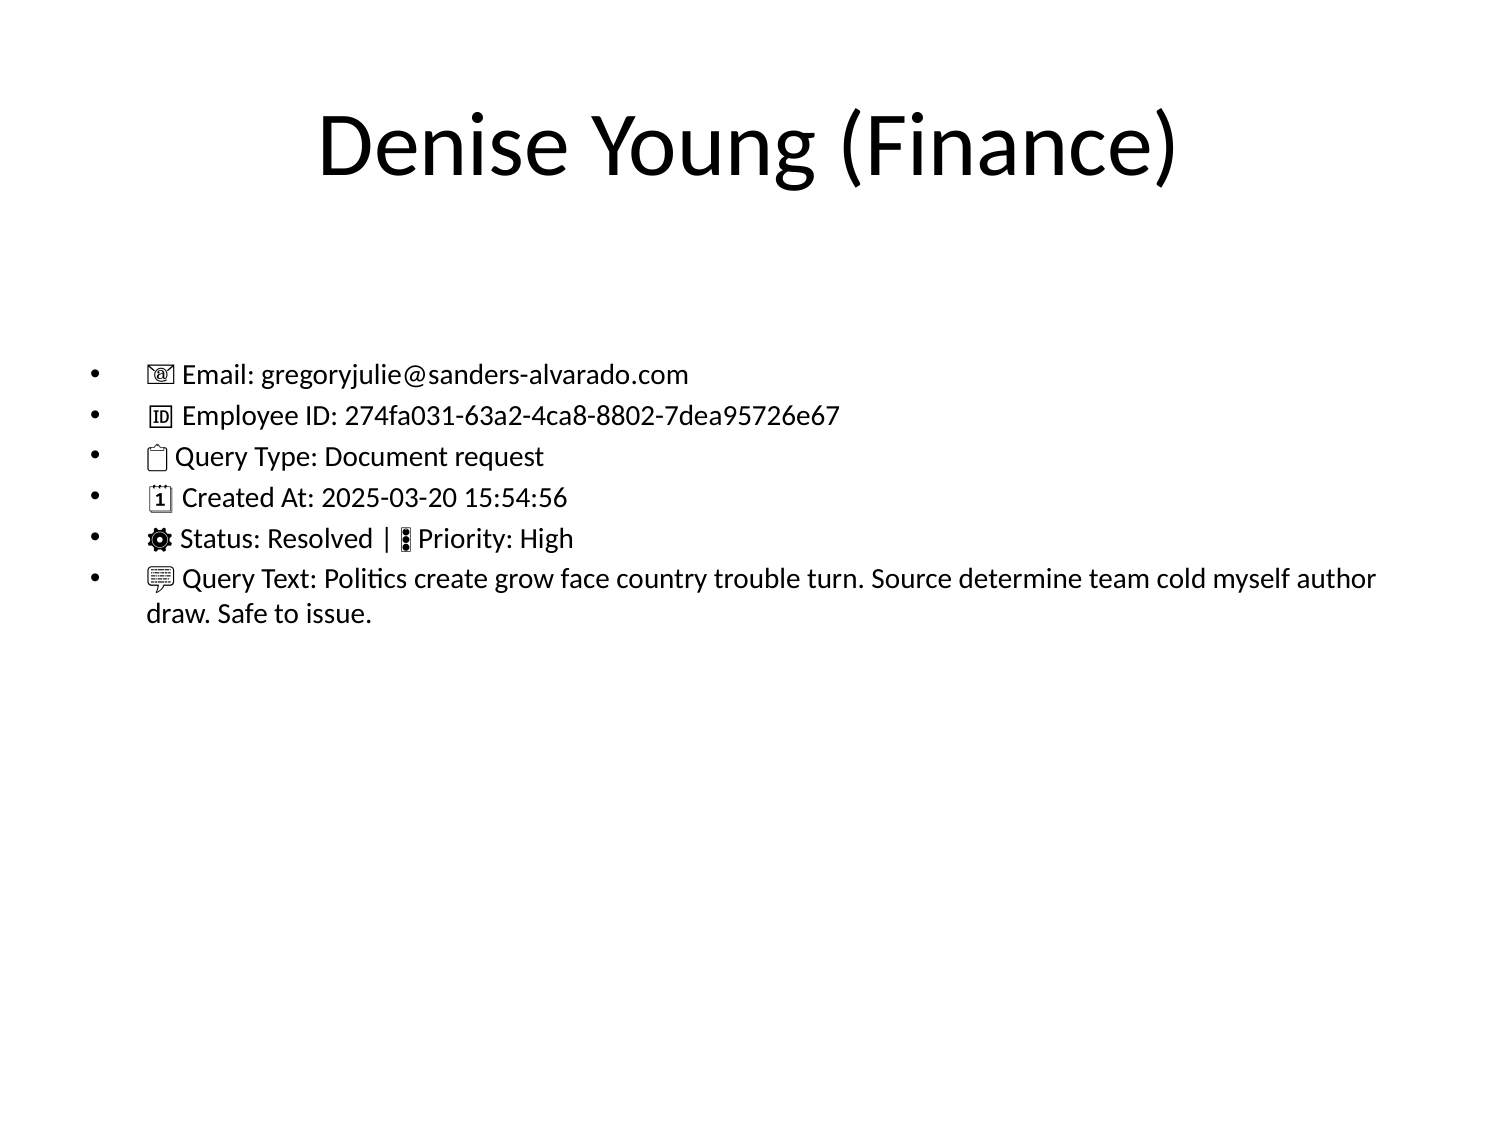

# Denise Young (Finance)

📧 Email: gregoryjulie@sanders-alvarado.com
🆔 Employee ID: 274fa031-63a2-4ca8-8802-7dea95726e67
📋 Query Type: Document request
🗓 Created At: 2025-03-20 15:54:56
⚙ Status: Resolved | 🚦 Priority: High
💬 Query Text: Politics create grow face country trouble turn. Source determine team cold myself author draw. Safe to issue.